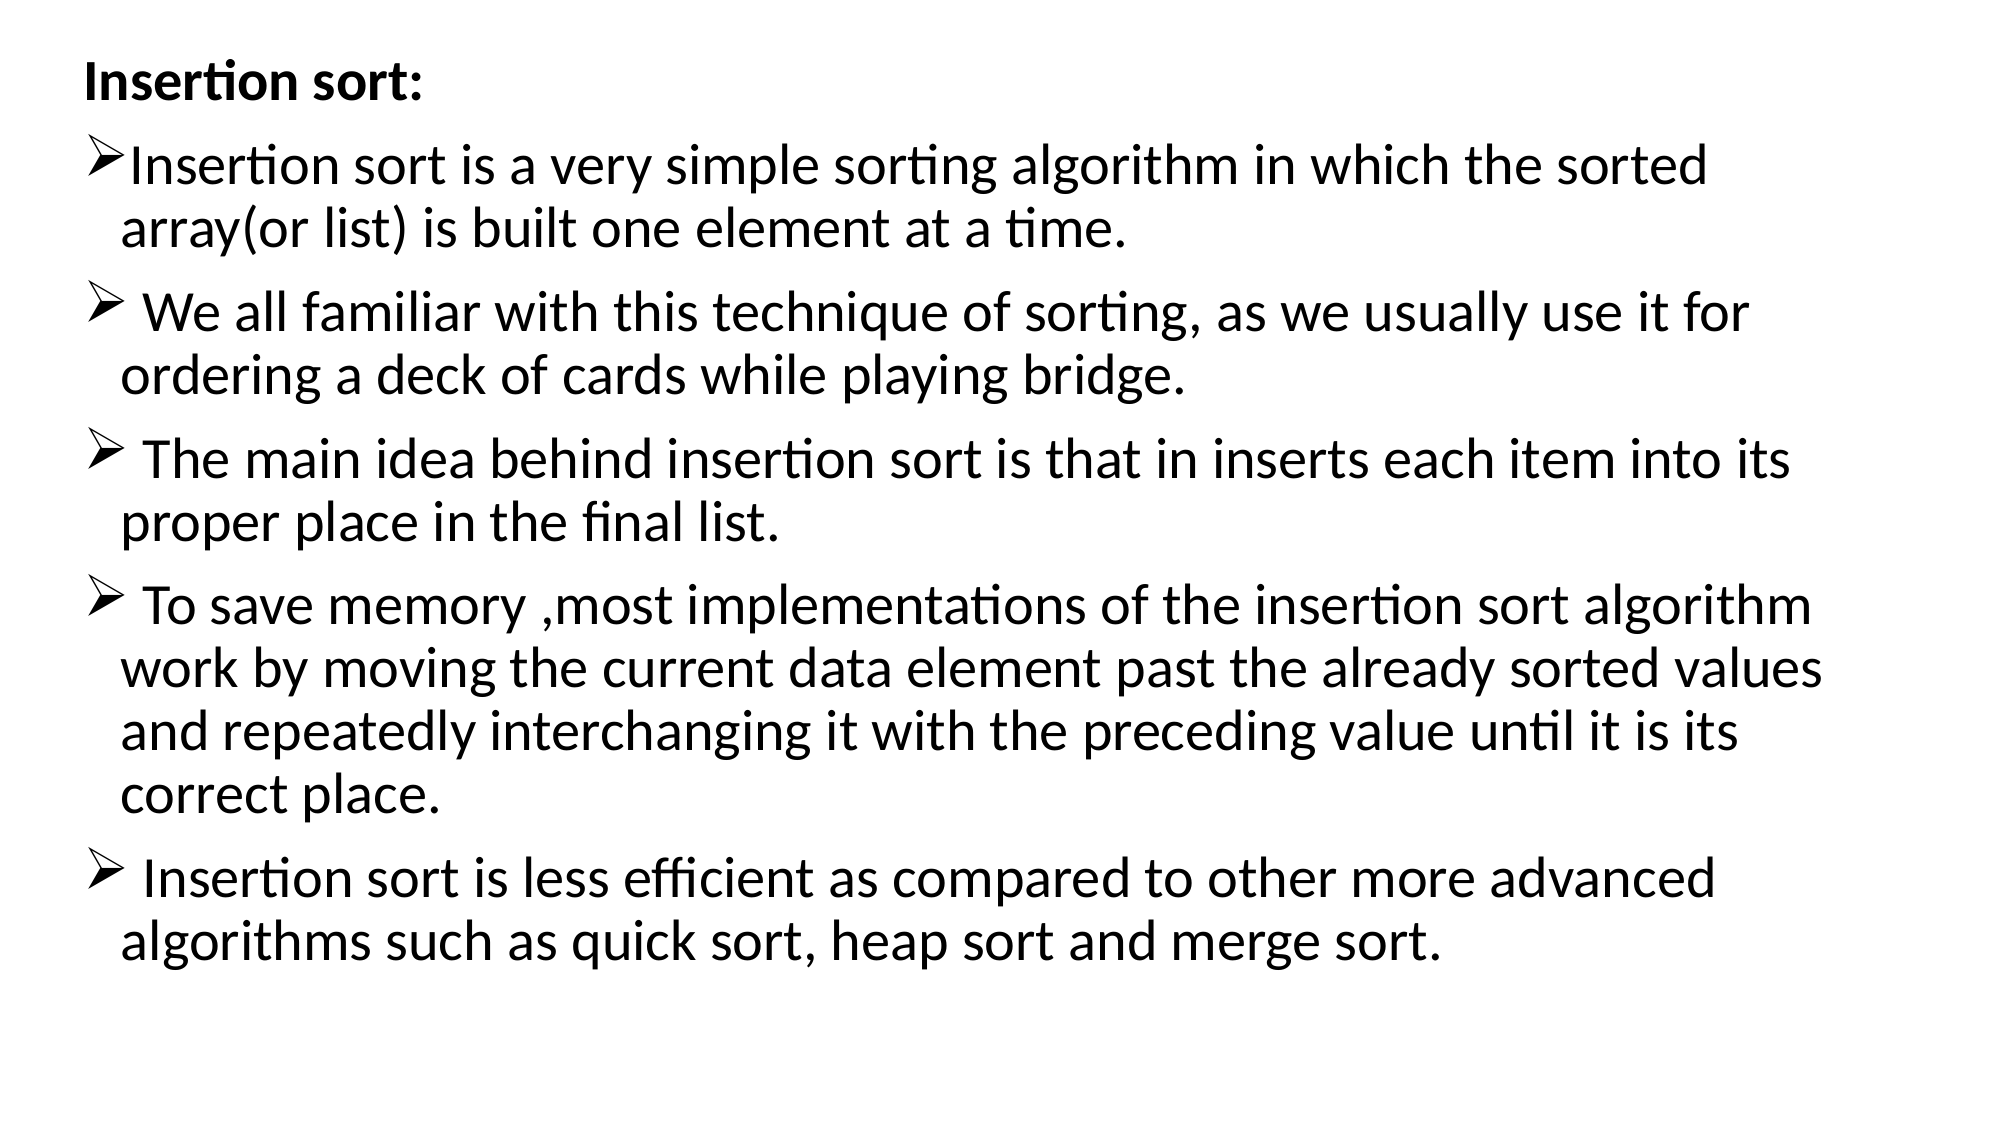

Insertion sort:
Insertion sort is a very simple sorting algorithm in which the sorted array(or list) is built one element at a time.
 We all familiar with this technique of sorting, as we usually use it for ordering a deck of cards while playing bridge.
 The main idea behind insertion sort is that in inserts each item into its proper place in the final list.
 To save memory ,most implementations of the insertion sort algorithm work by moving the current data element past the already sorted values and repeatedly interchanging it with the preceding value until it is its correct place.
 Insertion sort is less efficient as compared to other more advanced algorithms such as quick sort, heap sort and merge sort.